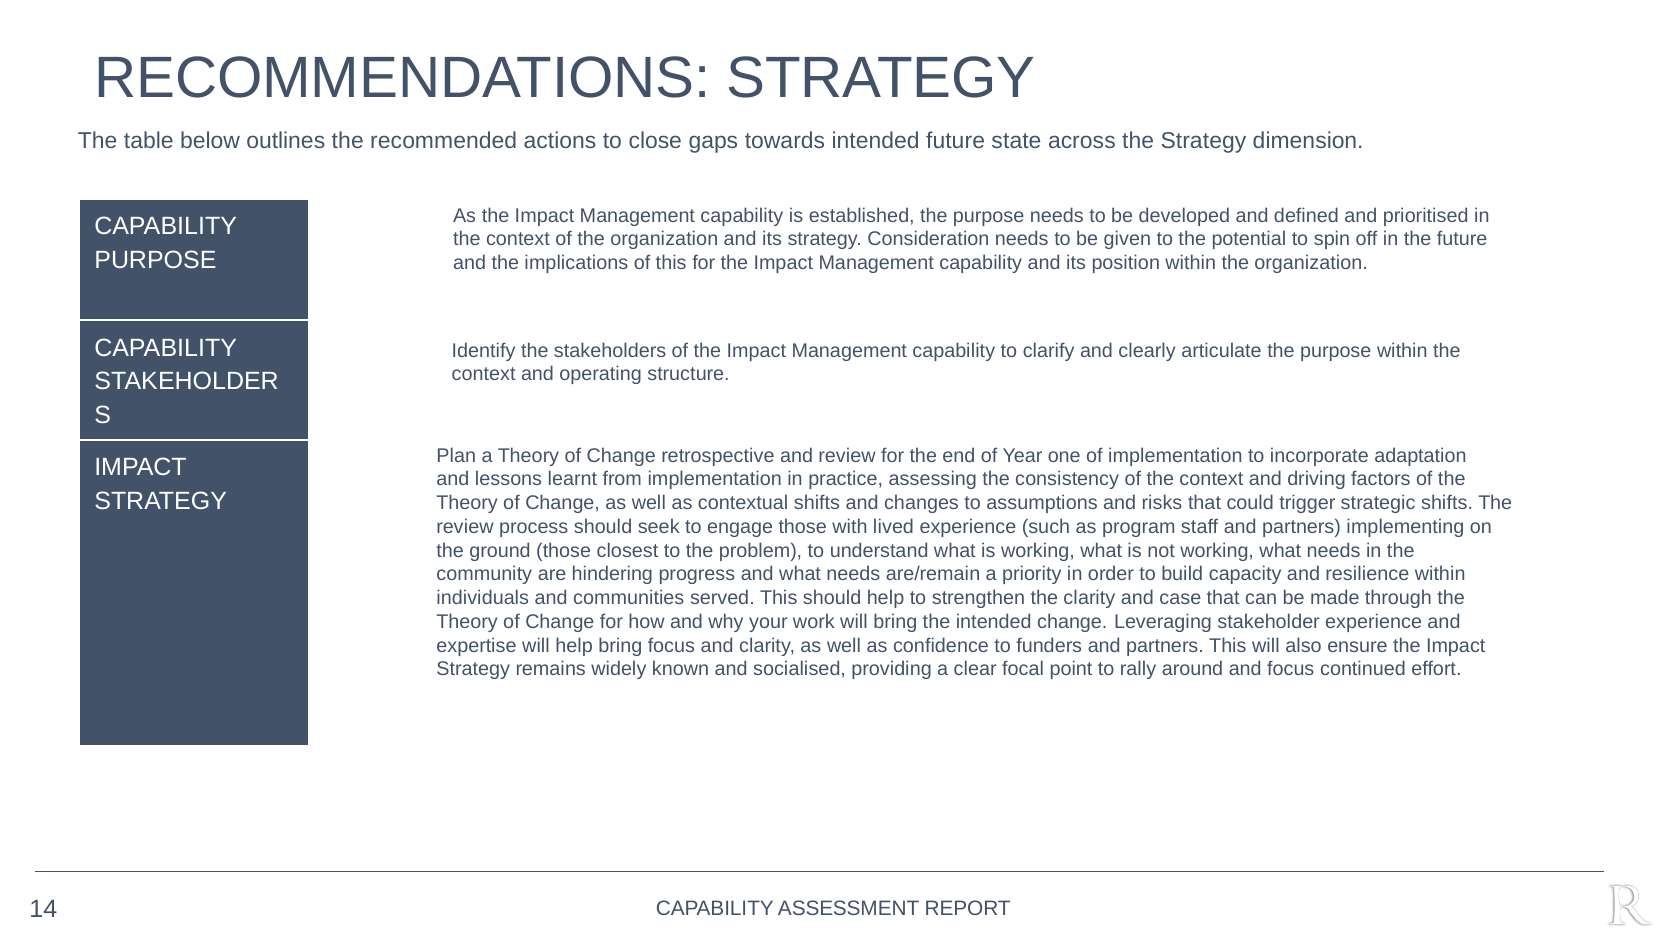

# Recommendations: Strategy
The table below outlines the recommended actions to close gaps towards intended future state across the Strategy dimension.
As the Impact Management capability is established, the purpose needs to be developed and defined and prioritised in
the context of the organization and its strategy. Consideration needs to be given to the potential to spin off in the future
and the implications of this for the Impact Management capability and its position within the organization.​
| CAPABILITY PURPOSE |  |
| --- | --- |
| CAPABILITY STAKEHOLDERS |  |
| IMPACT STRATEGY |  |
Identify the stakeholders of the Impact Management capability to clarify and clearly articulate the purpose within the
context and operating structure.
Plan a Theory of Change retrospective and review for the end of Year one of implementation to incorporate adaptation
and lessons learnt from implementation in practice, assessing the consistency of the context and driving factors of the
Theory of Change, as well as contextual shifts and changes to assumptions and risks that could trigger strategic shifts. The
review process should seek to engage those with lived experience (such as program staff and partners) implementing on
the ground (those closest to the problem), to understand what is working, what is not working, what needs in the
community are hindering progress and what needs are/remain a priority in order to build capacity and resilience within
individuals and communities served. This should help to strengthen the clarity and case that can be made through the
Theory of Change for how and why your work will bring the intended change.​ Leveraging stakeholder experience and
expertise will help bring focus and clarity, as well as confidence to funders and partners. This will also ensure the Impact
Strategy remains widely known and socialised, providing a clear focal point to rally around and focus continued effort. ​​
14
Capability ASSESSMENT Report